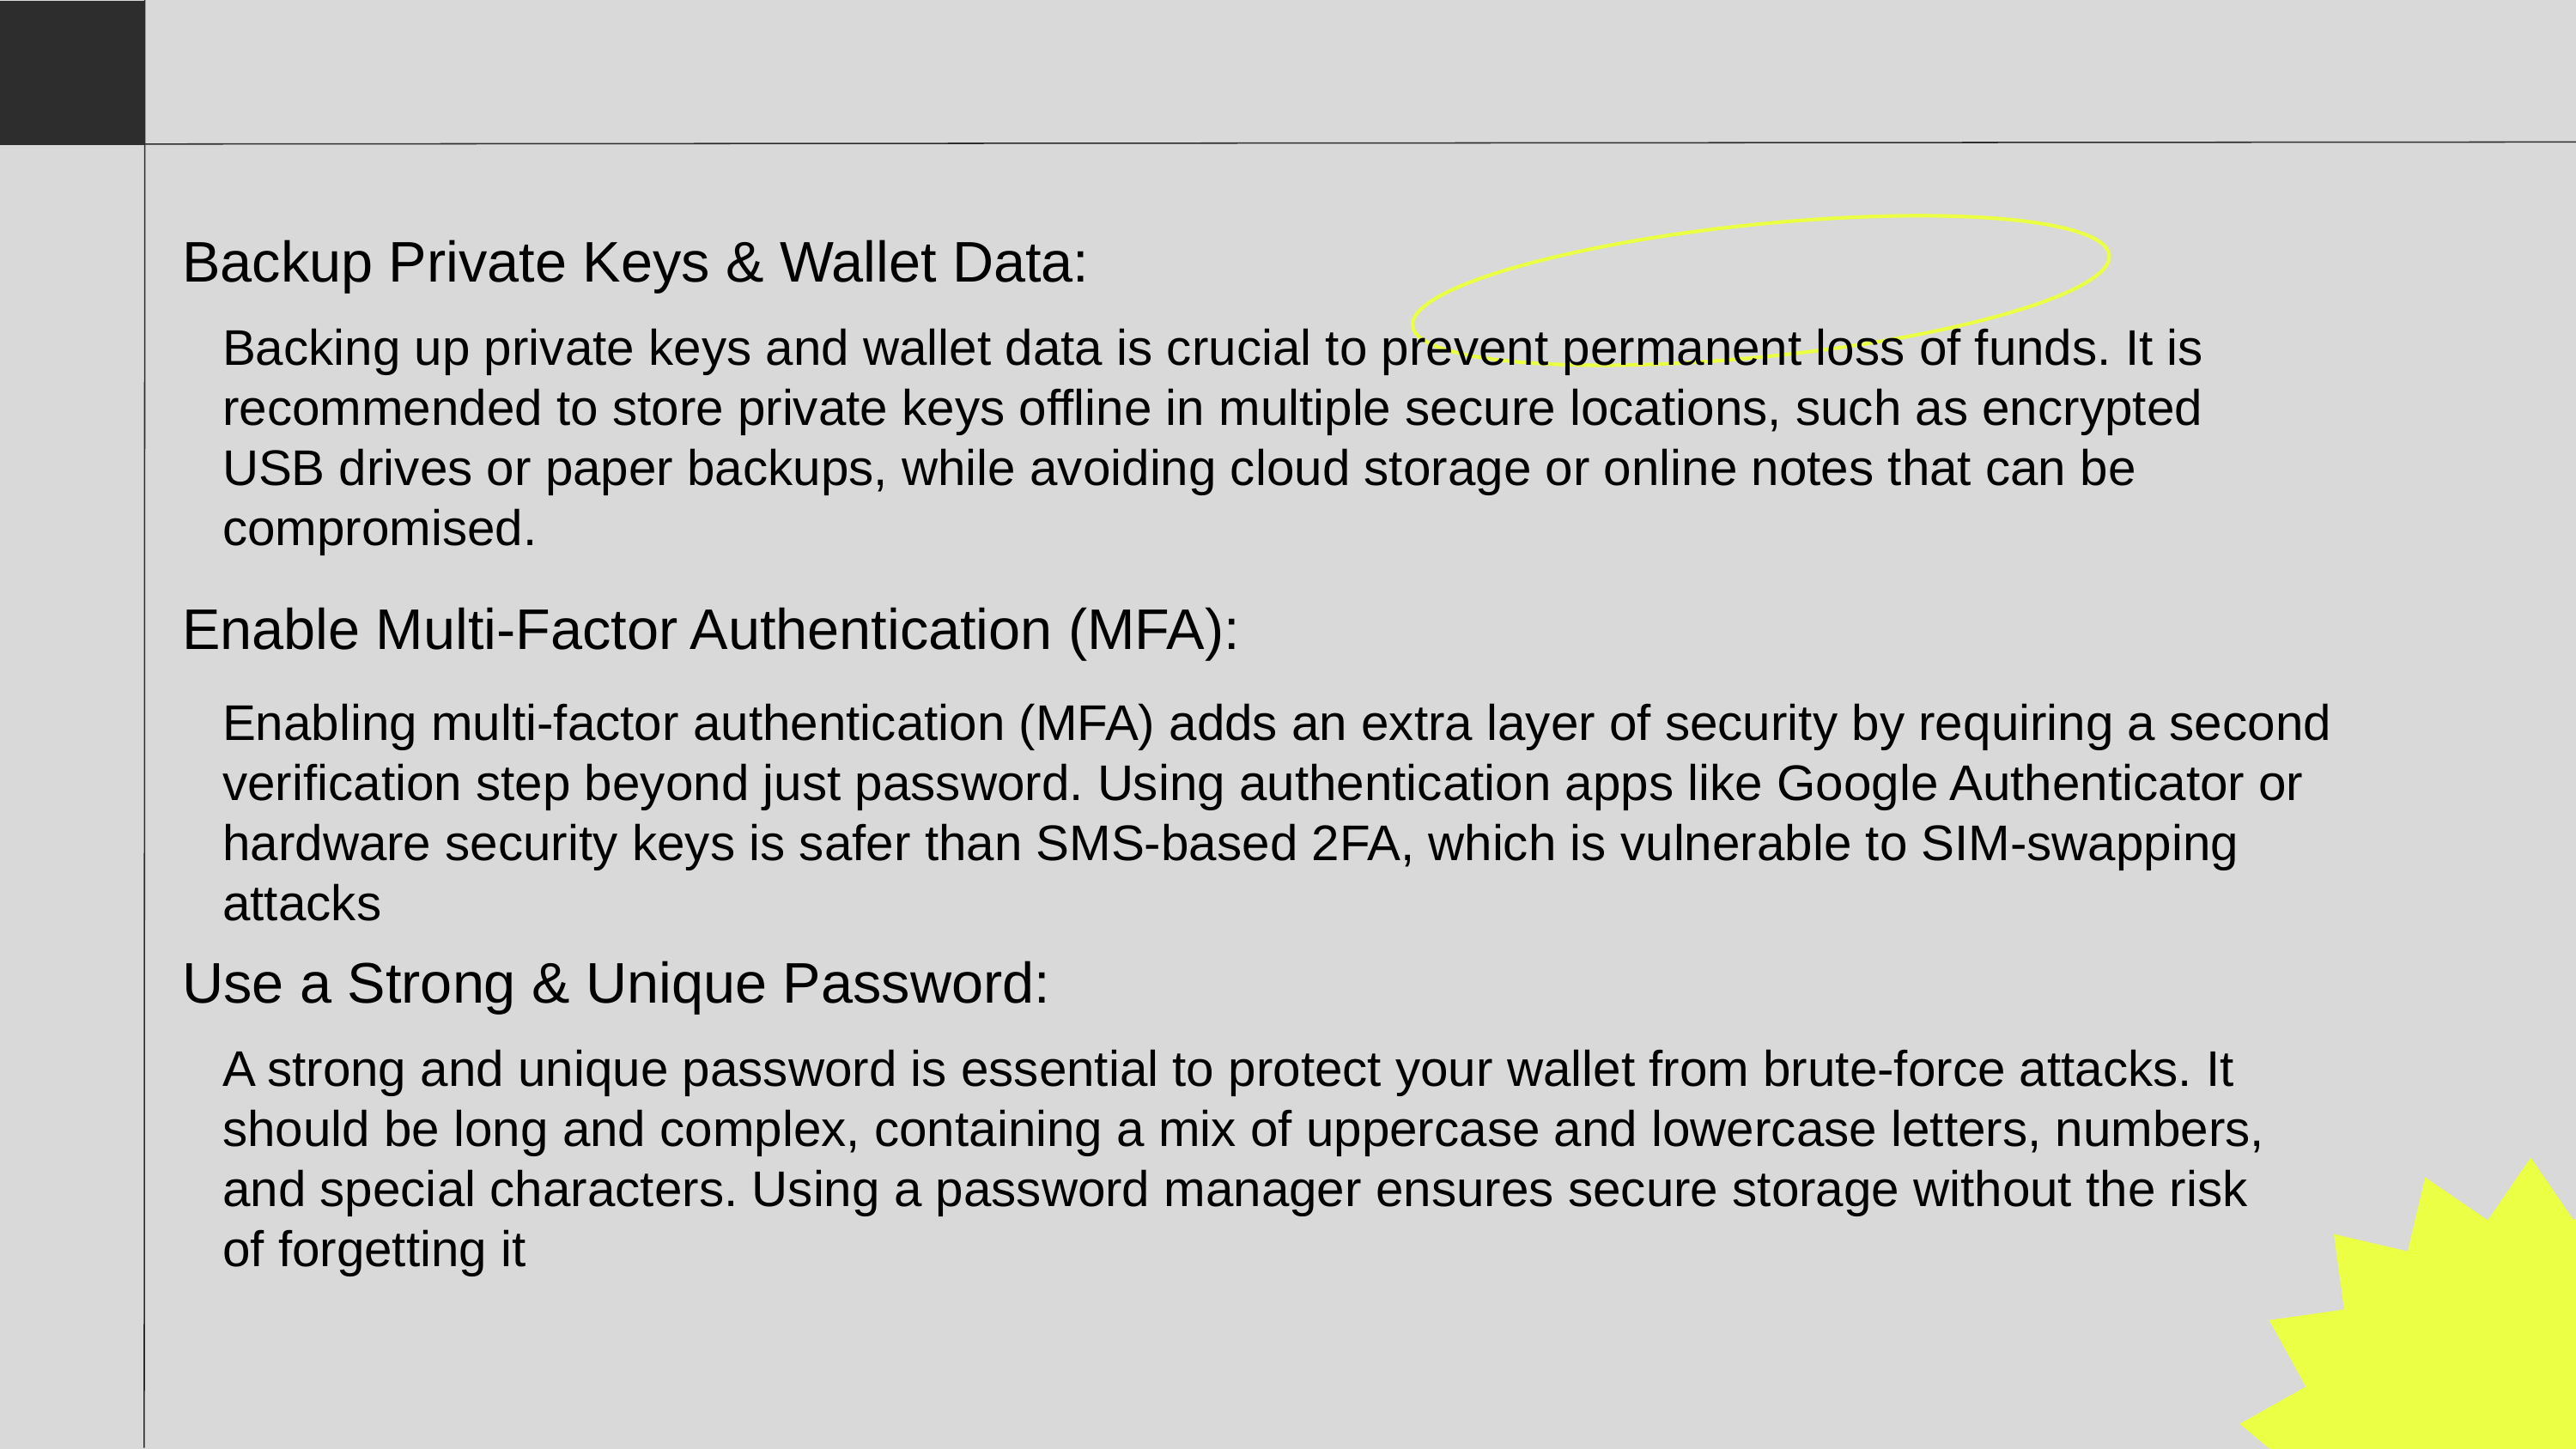

Backup Private Keys & Wallet Data:

Backing up private keys and wallet data is crucial to prevent permanent loss of funds. It is recommended to store private keys offline in multiple secure locations, such as encrypted USB drives or paper backups, while avoiding cloud storage or online notes that can be compromised.
Enable Multi-Factor Authentication (MFA):
Enabling multi-factor authentication (MFA) adds an extra layer of security by requiring a second verification step beyond just password. Using authentication apps like Google Authenticator or hardware security keys is safer than SMS-based 2FA, which is vulnerable to SIM-swapping attacks
Use a Strong & Unique Password:
A strong and unique password is essential to protect your wallet from brute-force attacks. It should be long and complex, containing a mix of uppercase and lowercase letters, numbers, and special characters. Using a password manager ensures secure storage without the risk of forgetting it